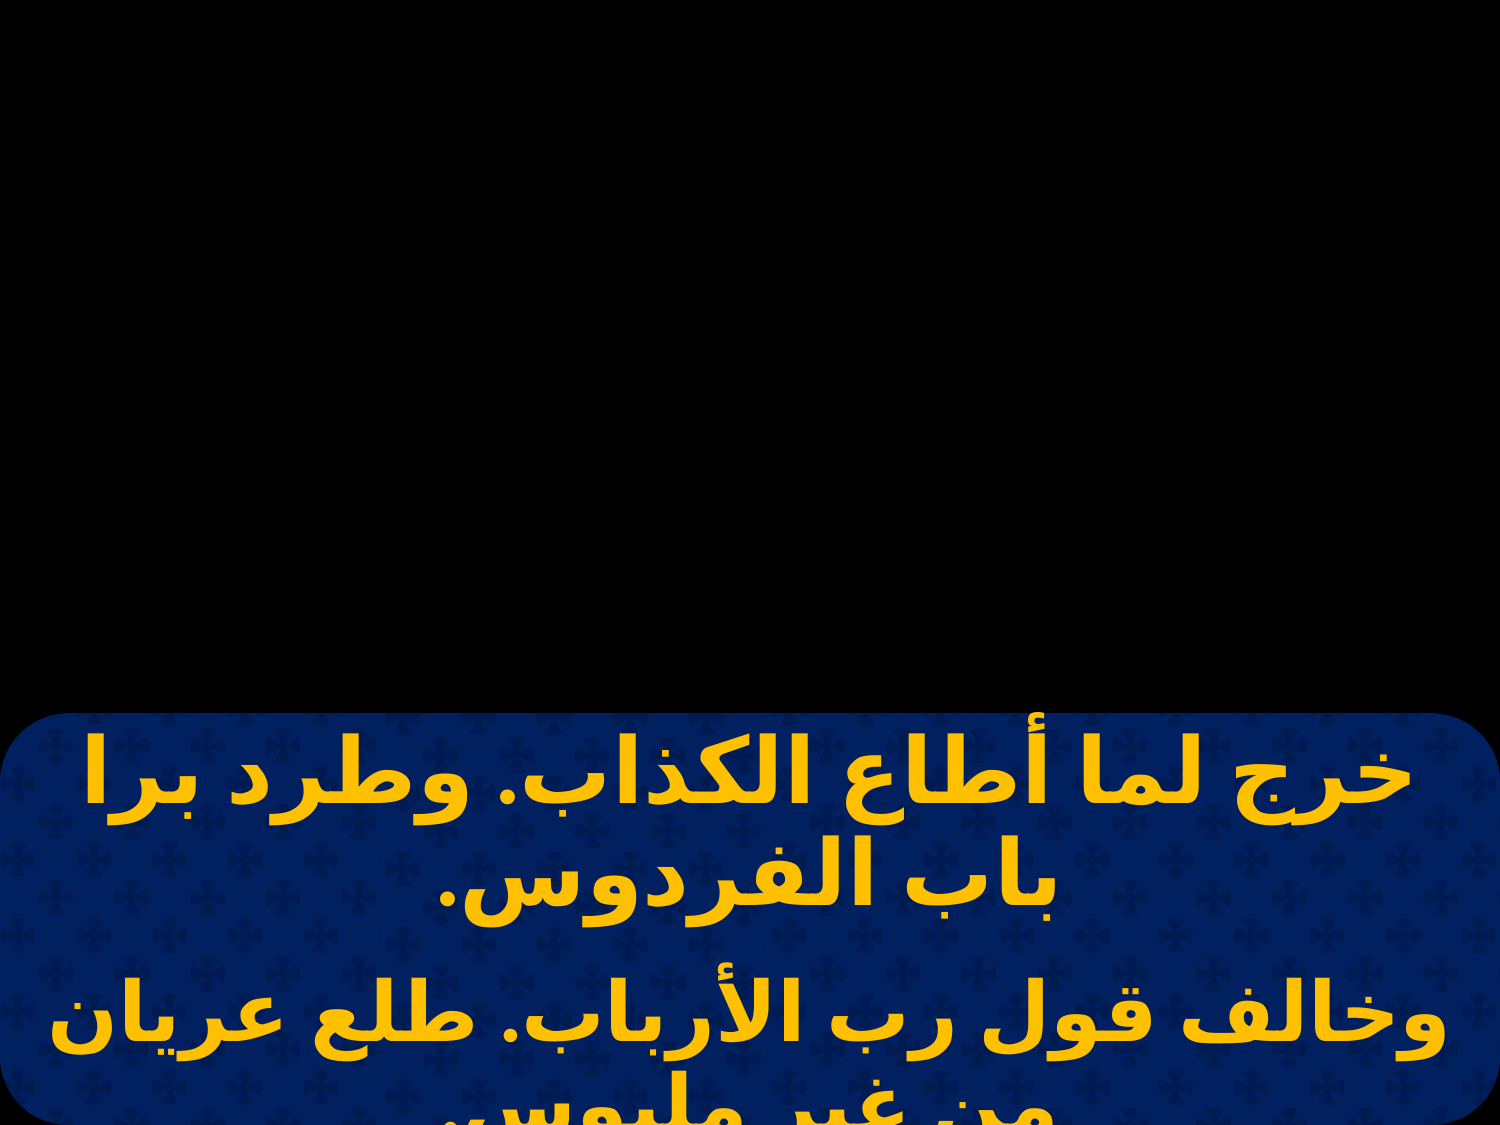

| خرج لما أطاع الكذاب. وطرد برا باب الفردوس. |
| --- |
|  |
| وخالف قول رب الأرباب. طلع عريان من غير ملبوس. |